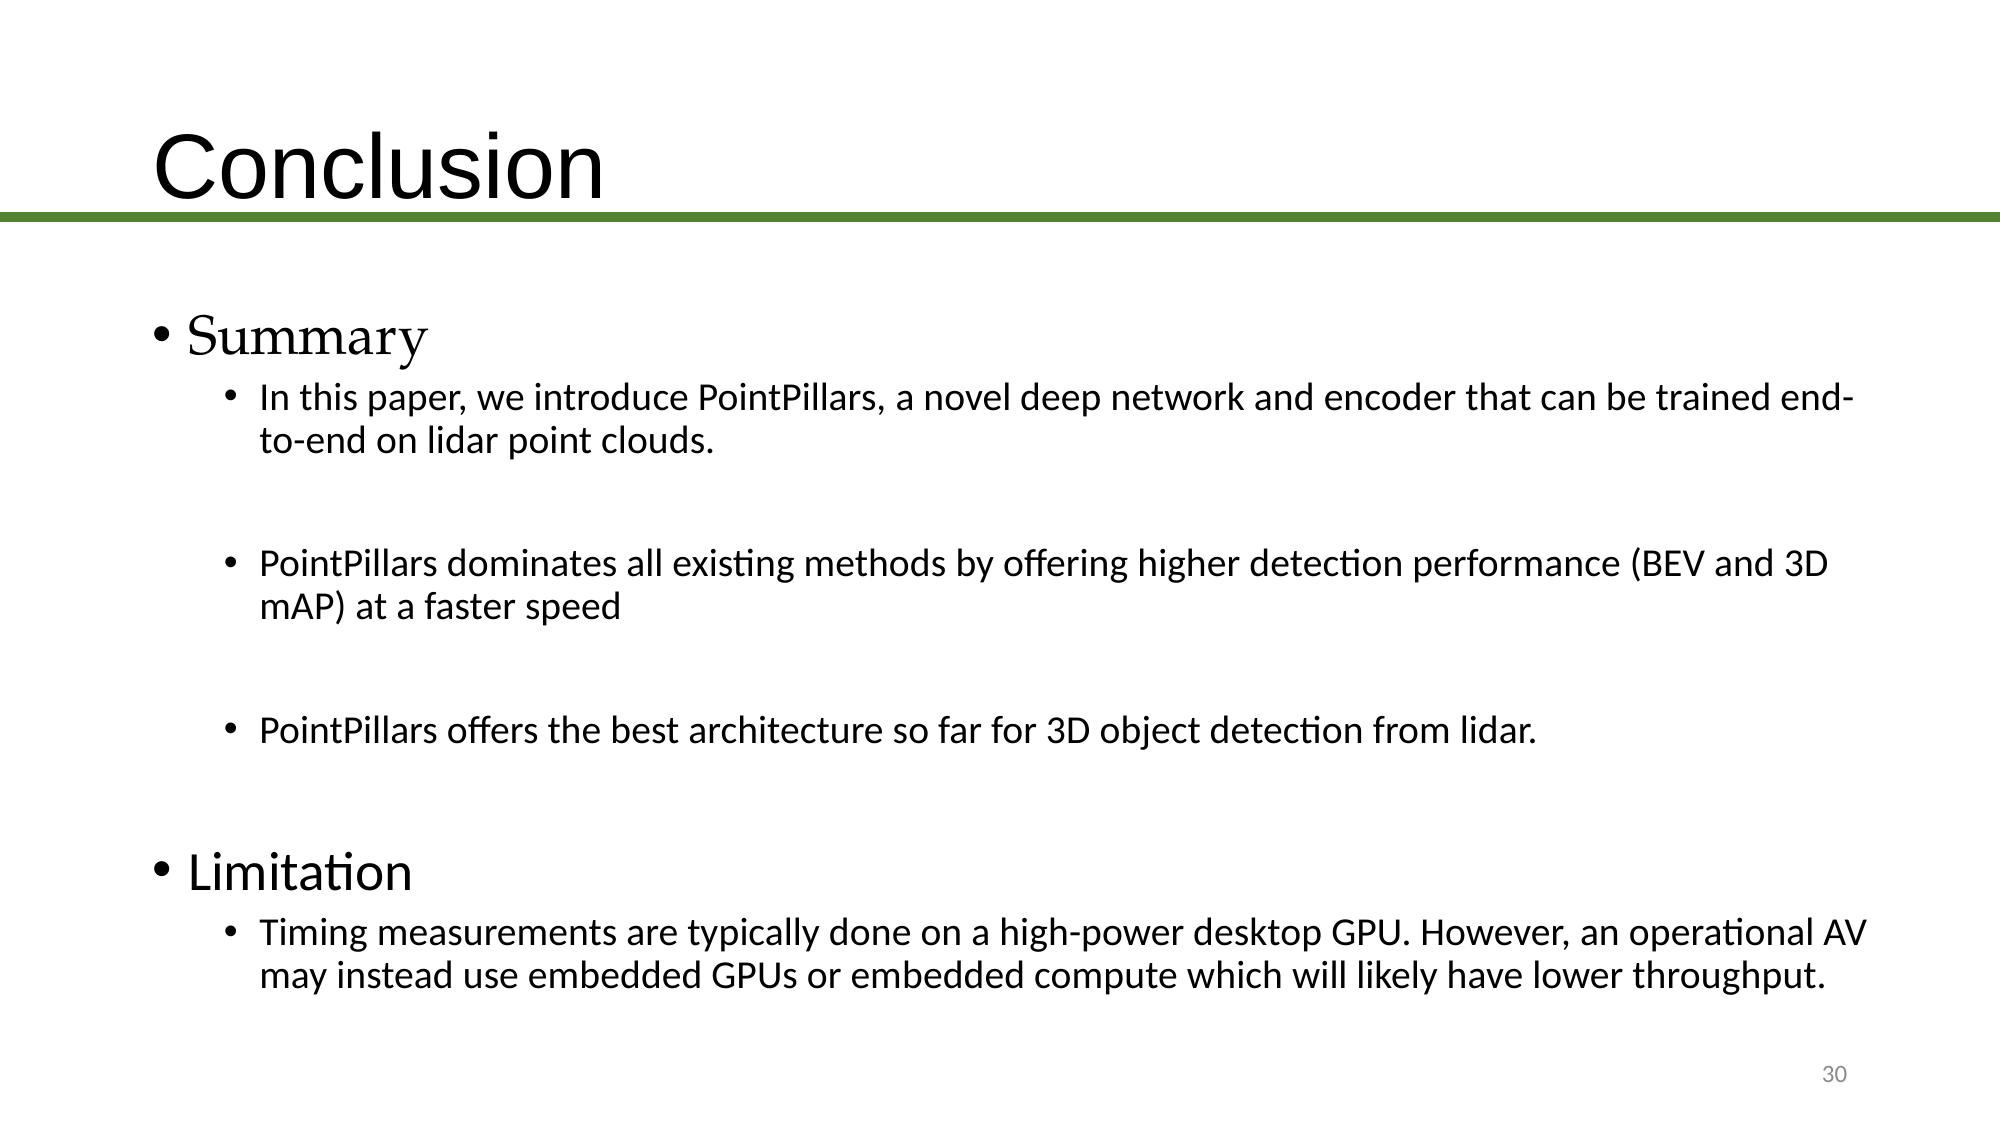

# Conclusion
Summary
In this paper, we introduce PointPillars, a novel deep network and encoder that can be trained end-to-end on lidar point clouds.

PointPillars dominates all existing methods by offering higher detection performance (BEV and 3D mAP) at a faster speed

PointPillars offers the best architecture so far for 3D object detection from lidar.

Limitation
Timing measurements are typically done on a high-power desktop GPU. However, an operational AV may instead use embedded GPUs or embedded compute which will likely have lower throughput.
30